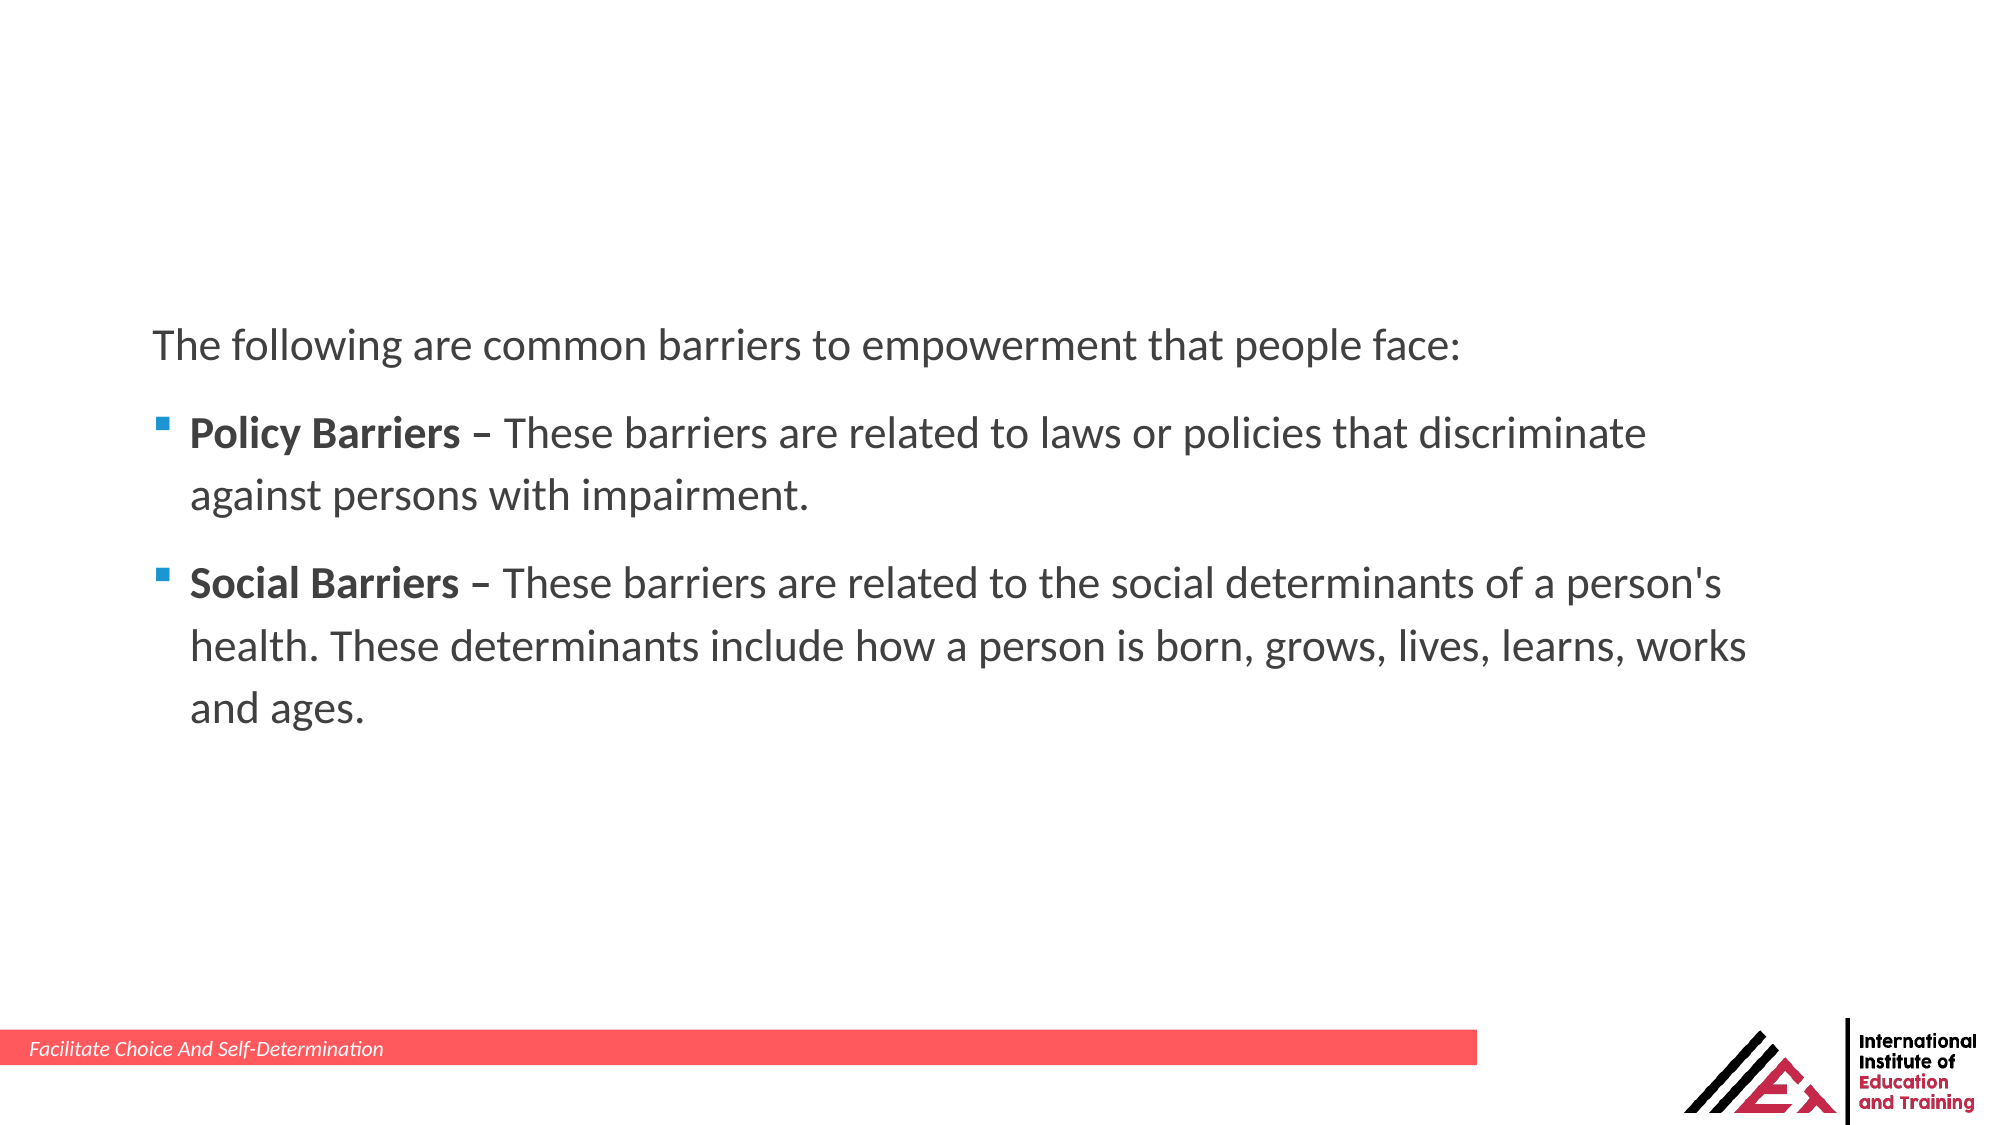

The following are common barriers to empowerment that people face:
Policy Barriers – These barriers are related to laws or policies that discriminate against persons with impairment.
Social Barriers – These barriers are related to the social determinants of a person's health. These determinants include how a person is born, grows, lives, learns, works and ages.
Facilitate Choice And Self-Determination